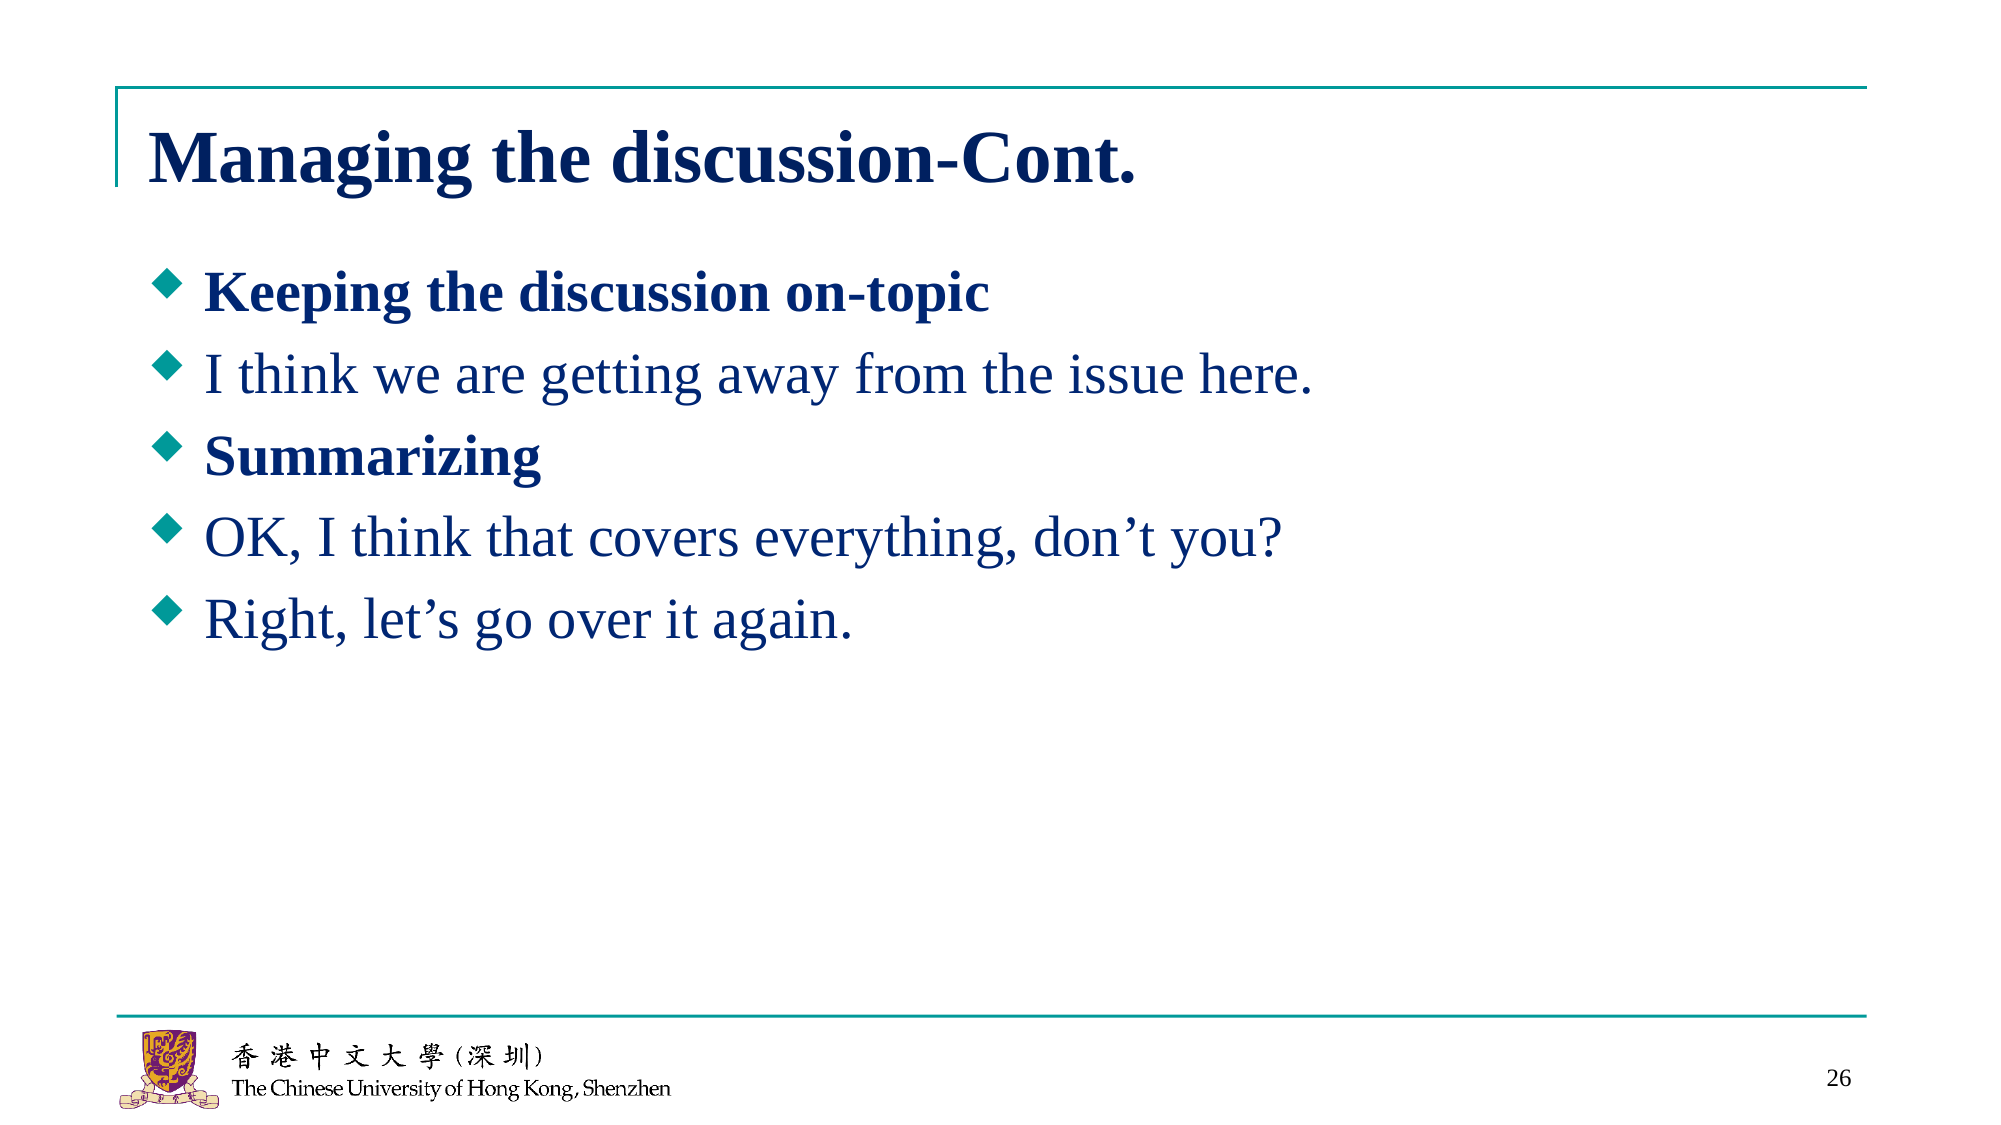

# Managing the discussion-Cont.
Keeping the discussion on-topic
I think we are getting away from the issue here.
Summarizing
OK, I think that covers everything, don’t you?
Right, let’s go over it again.

26